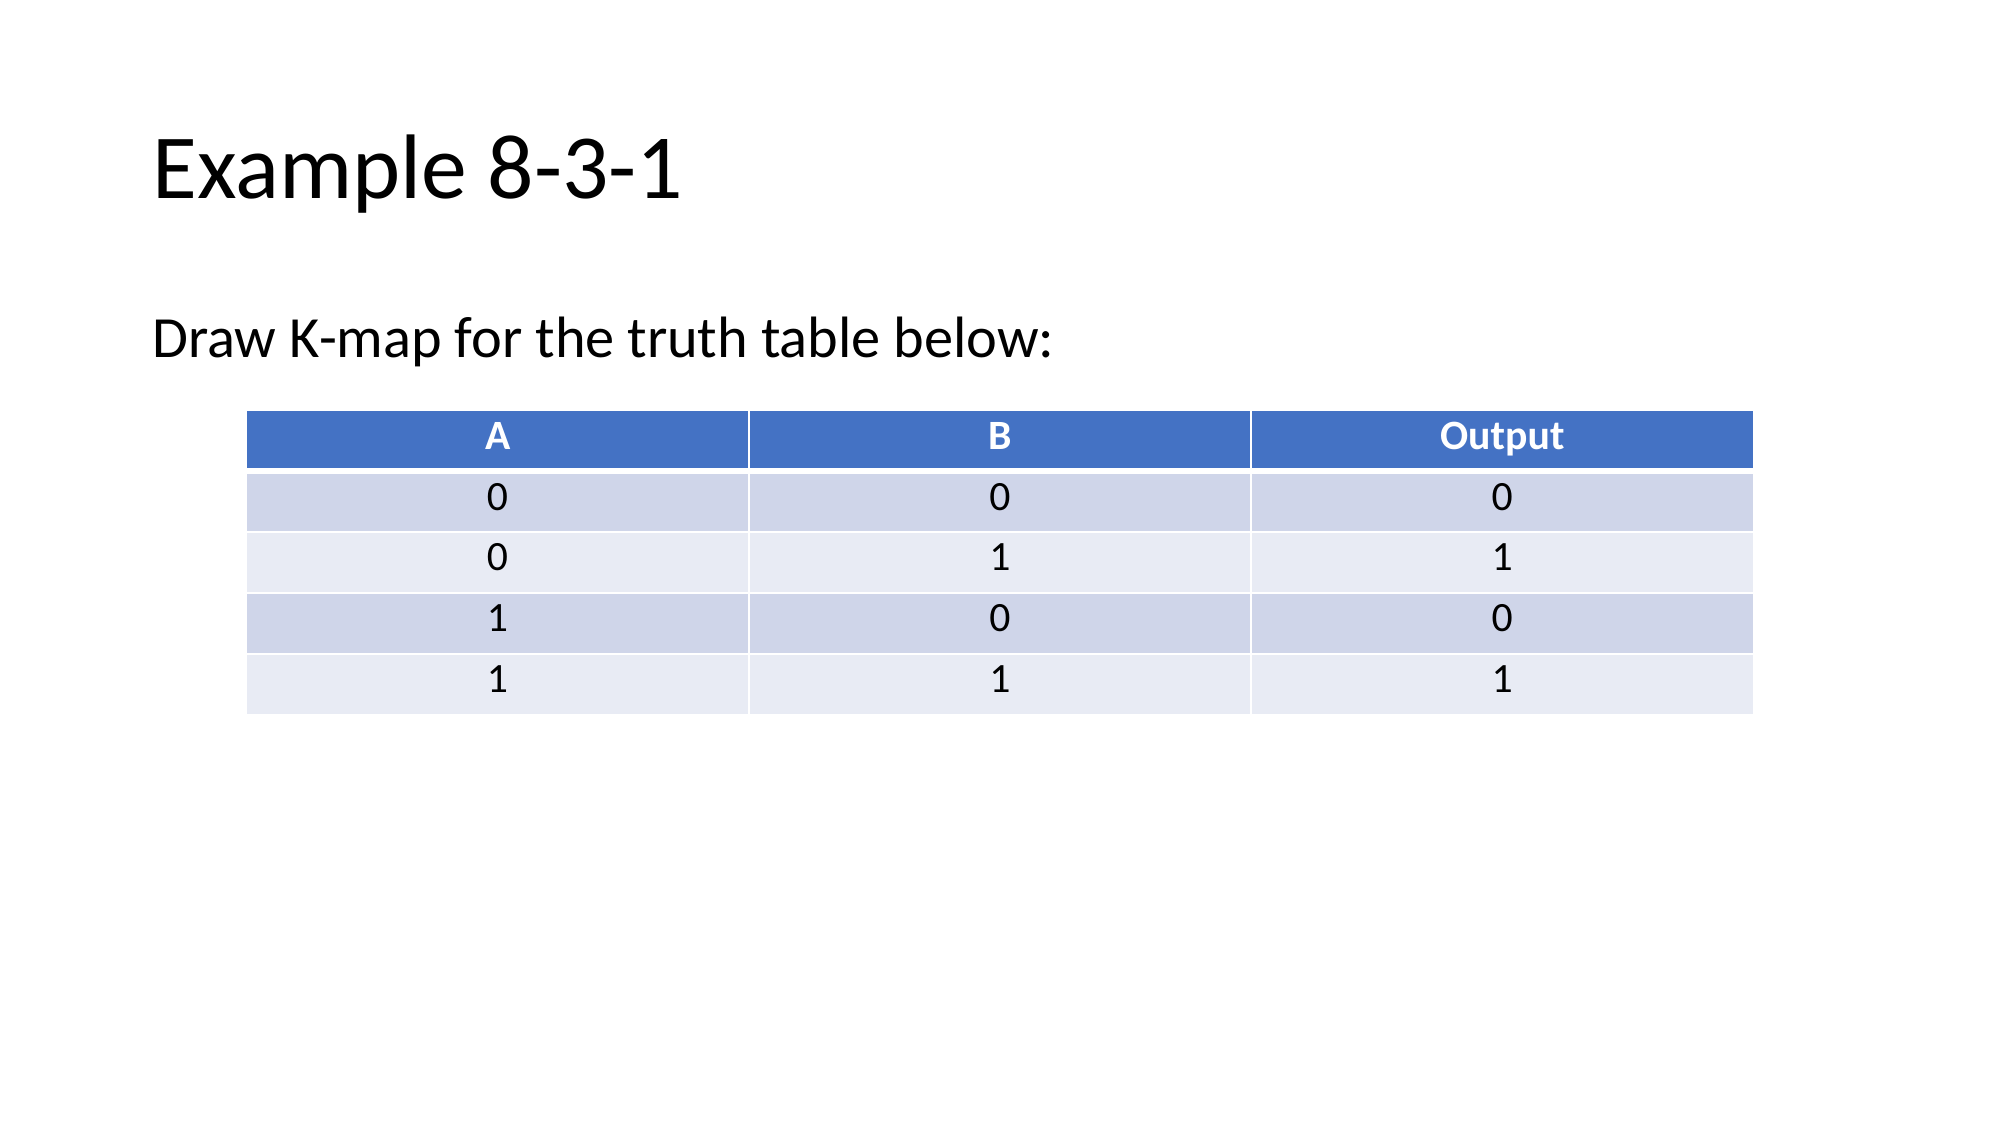

# Example 8-3-1
Draw K-map for the truth table below:
| A | B | Output |
| --- | --- | --- |
| 0 | 0 | 0 |
| 0 | 1 | 1 |
| 1 | 0 | 0 |
| 1 | 1 | 1 |